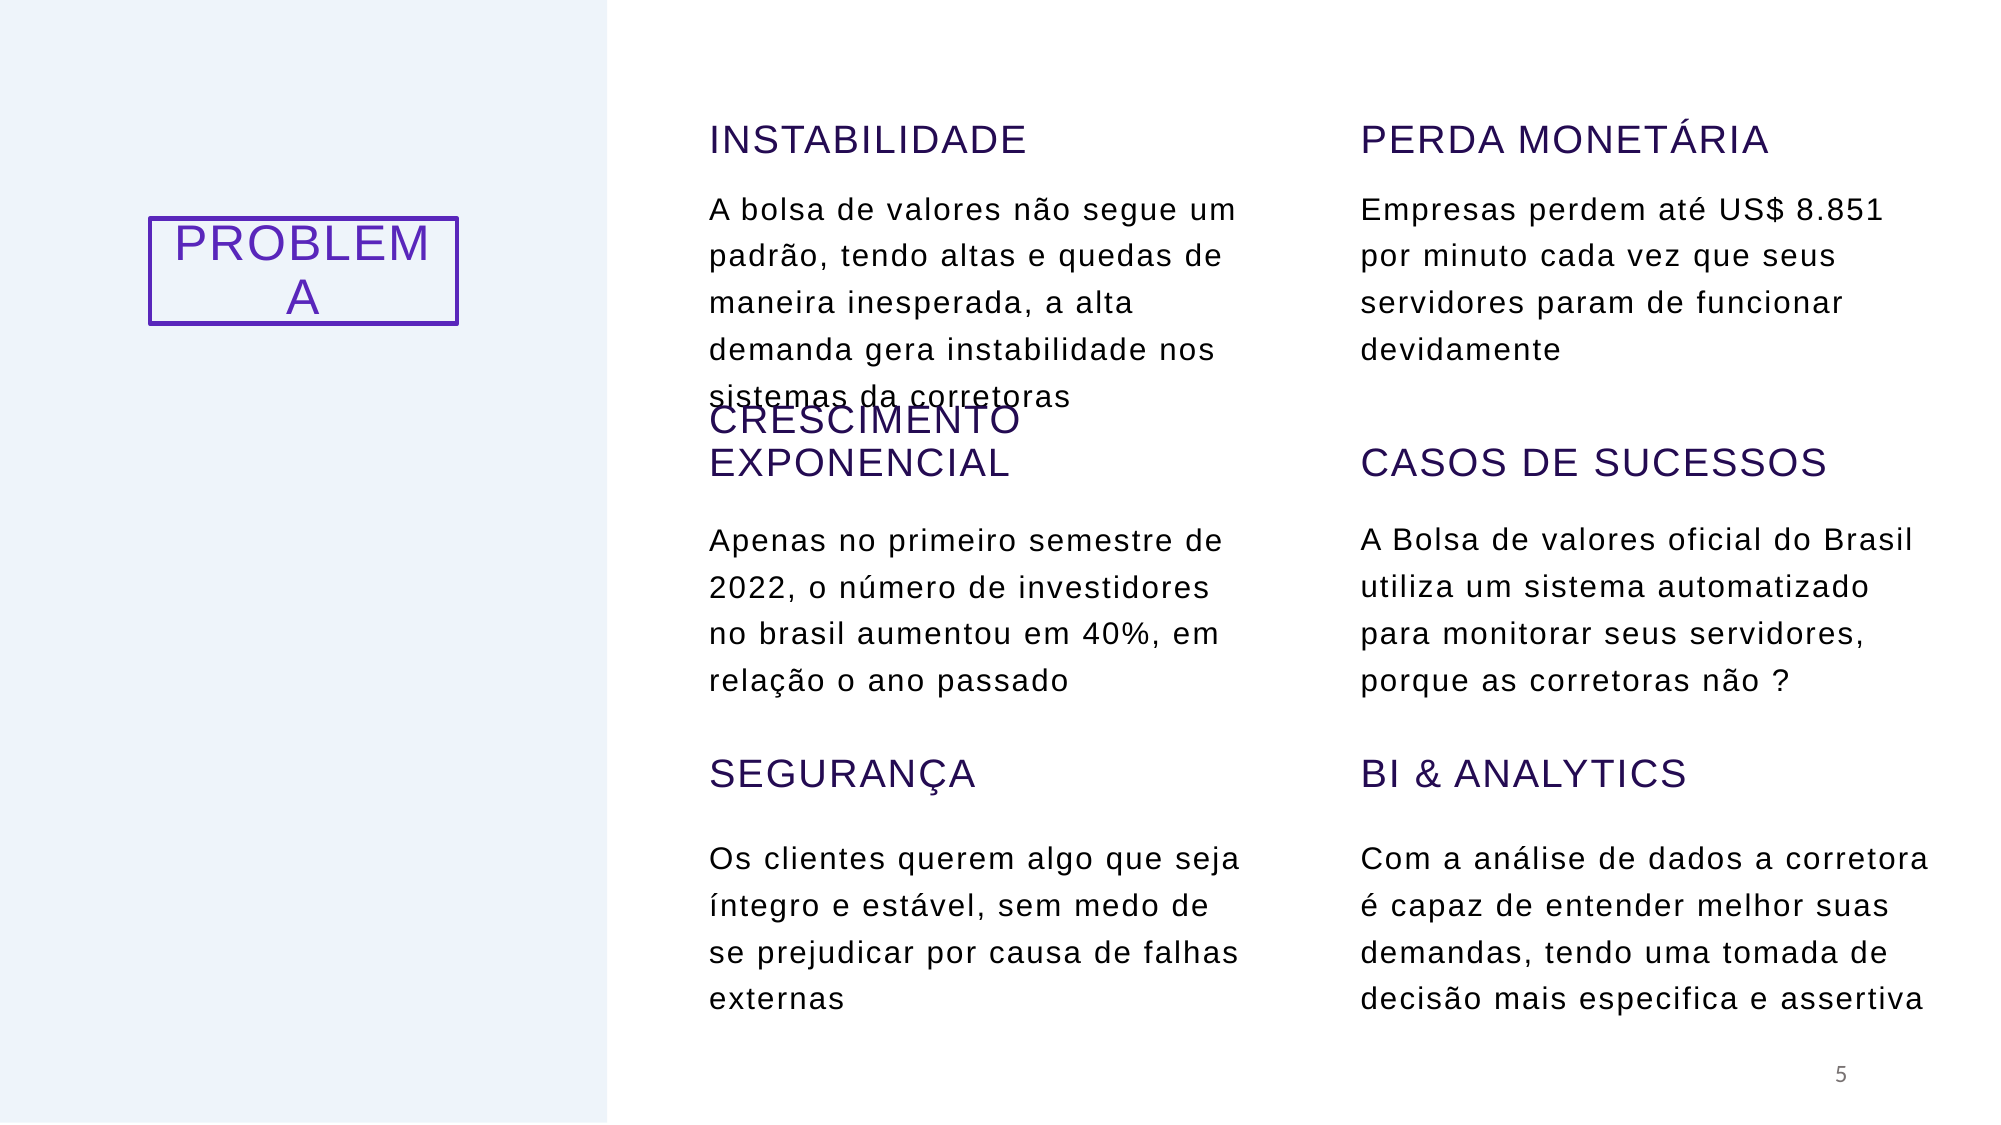

Instabilidade
Perda monetária
A bolsa de valores não segue um padrão, tendo altas e quedas de maneira inesperada, a alta demanda gera instabilidade nos sistemas da corretoras
Empresas perdem até US$ 8.851 por minuto cada vez que seus servidores param de funcionar devidamente
# problema
Crescimento exponencial
Casos de sucessos
A Bolsa de valores oficial do Brasil utiliza um sistema automatizado para monitorar seus servidores, porque as corretoras não ?
Apenas no primeiro semestre de 2022, o número de investidores no brasil aumentou em 40%, em relação o ano passado
Segurança
Bi & analytics
Os clientes querem algo que seja íntegro e estável, sem medo de se prejudicar por causa de falhas externas
Com a análise de dados a corretora é capaz de entender melhor suas demandas, tendo uma tomada de decisão mais especifica e assertiva
5